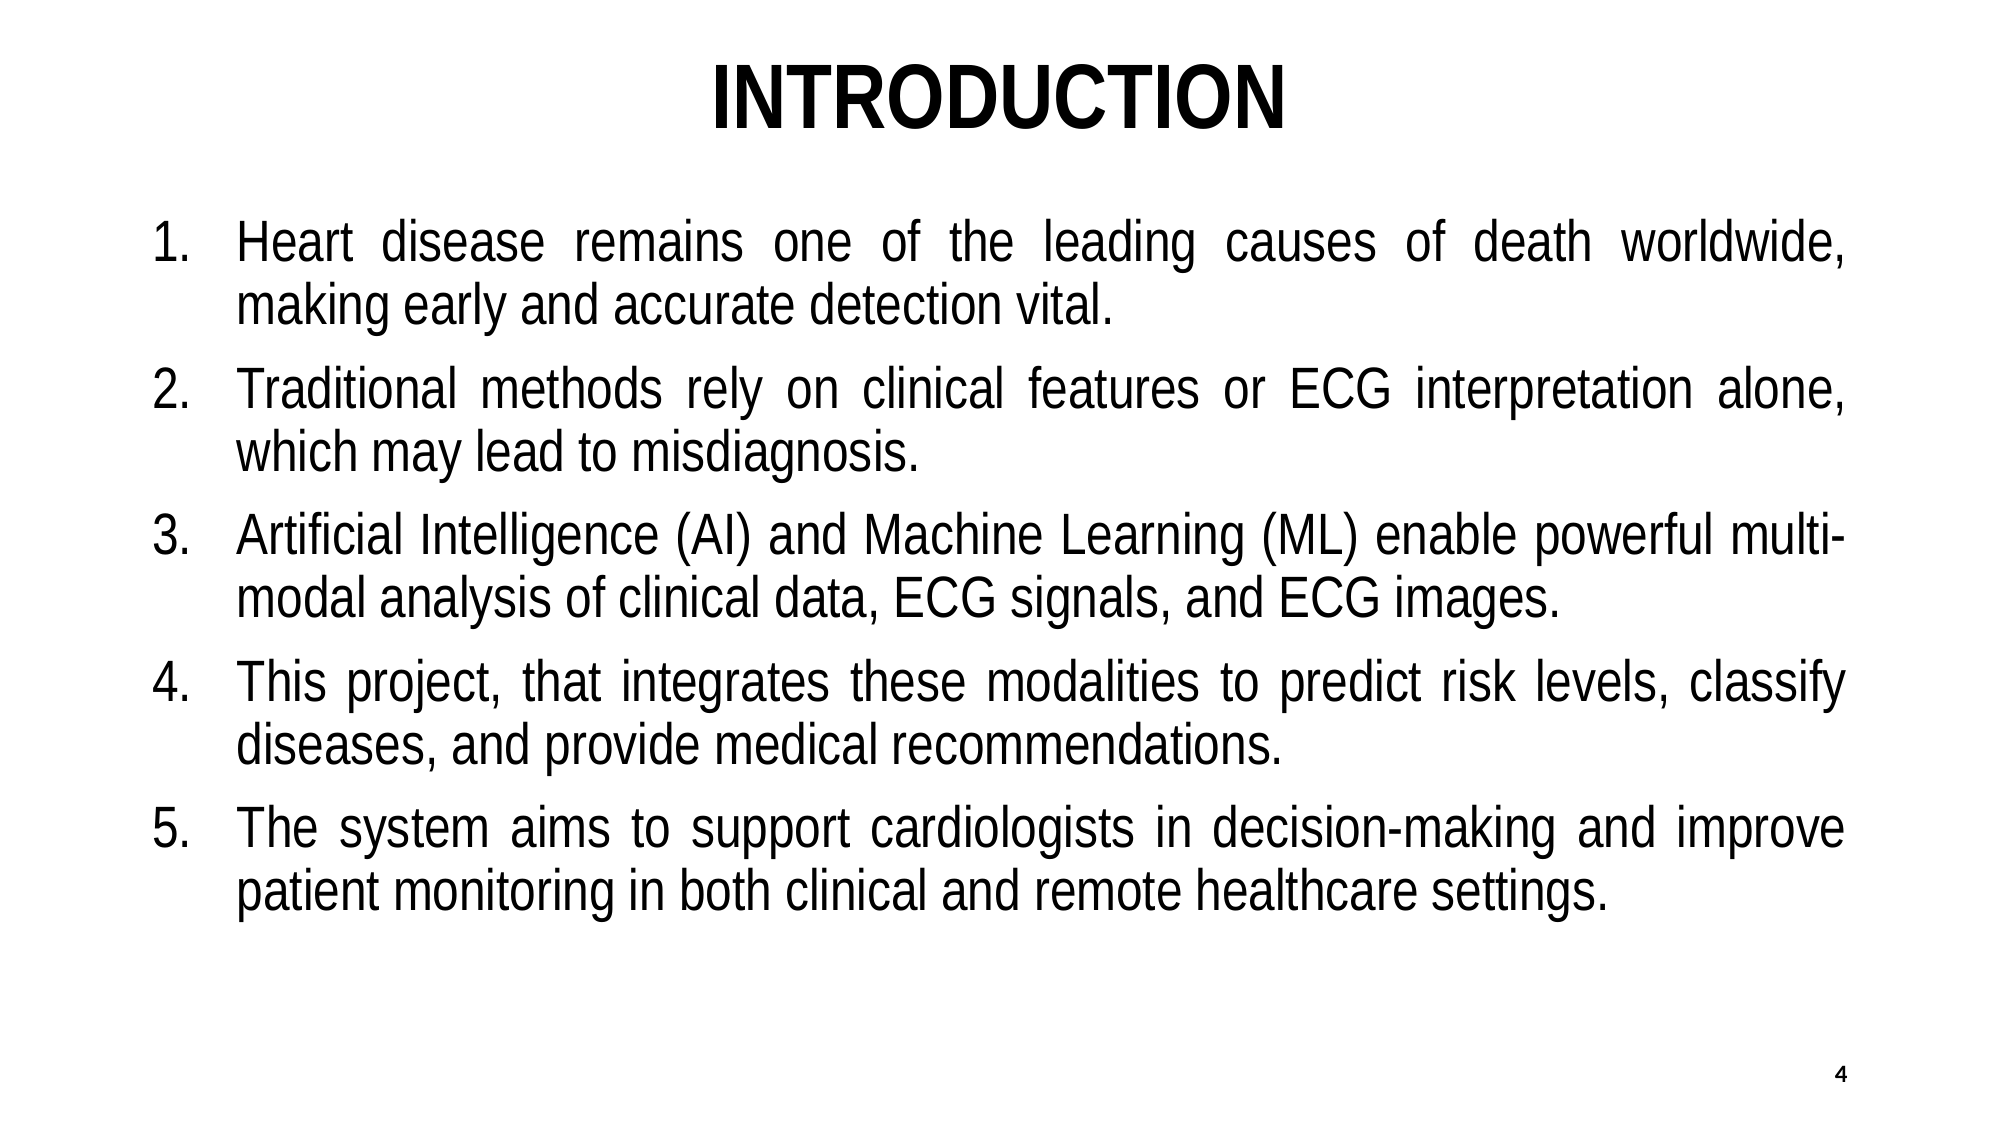

# INTRODUCTION
Heart disease remains one of the leading causes of death worldwide, making early and accurate detection vital.
Traditional methods rely on clinical features or ECG interpretation alone, which may lead to misdiagnosis.
Artificial Intelligence (AI) and Machine Learning (ML) enable powerful multi-modal analysis of clinical data, ECG signals, and ECG images.
This project, that integrates these modalities to predict risk levels, classify diseases, and provide medical recommendations.
The system aims to support cardiologists in decision-making and improve patient monitoring in both clinical and remote healthcare settings.
4